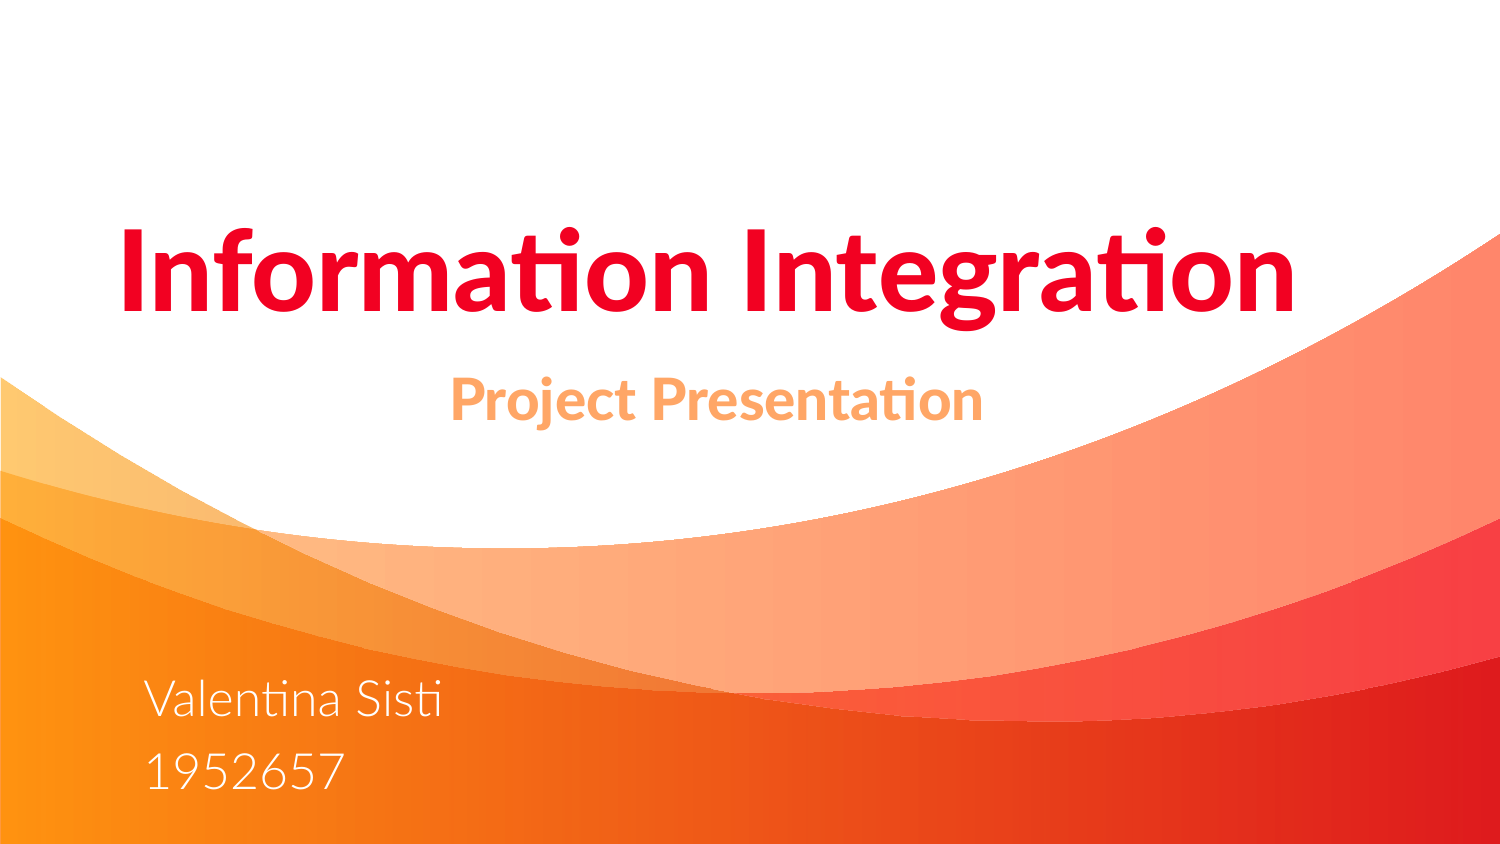

# Information Integration
Project Presentation
Valentina Sisti
1952657